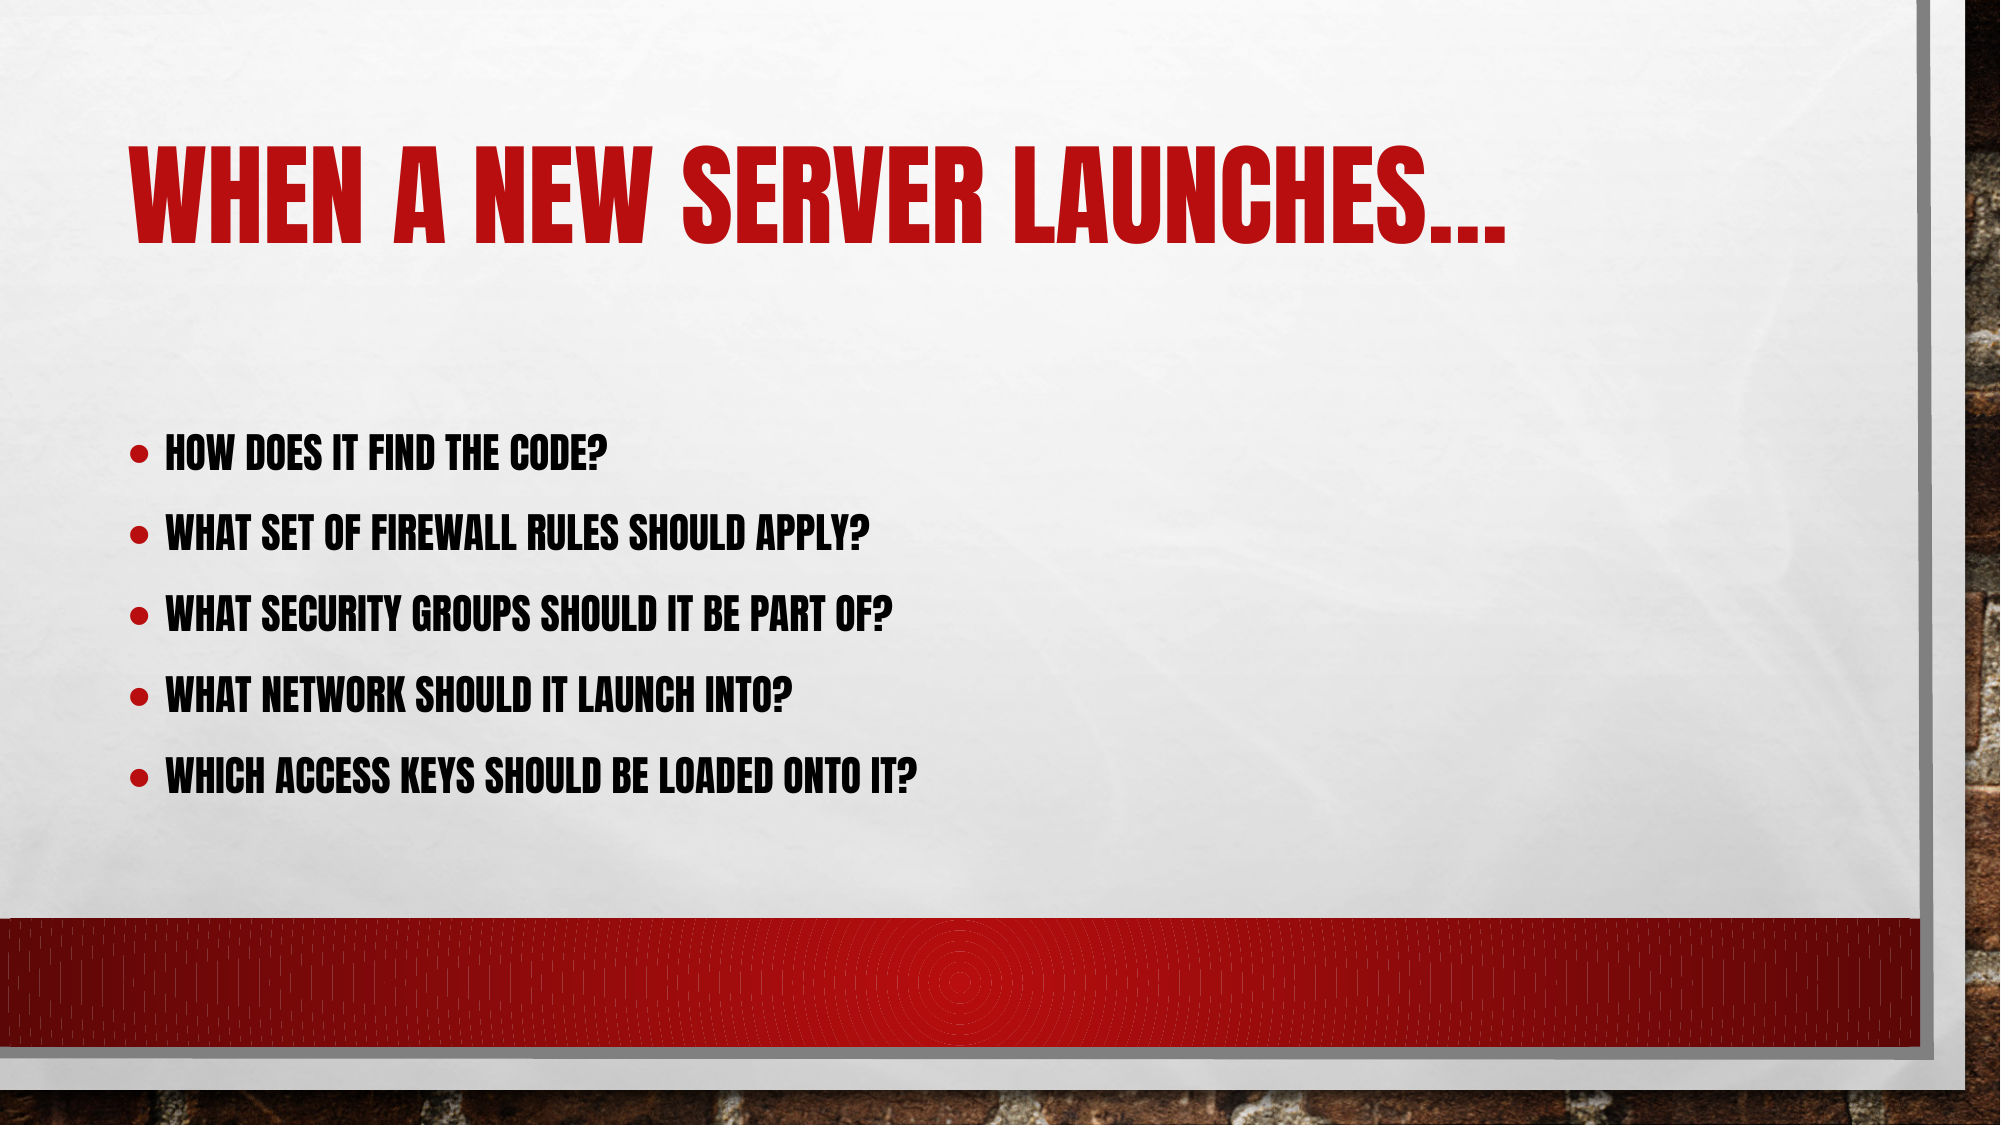

# When a new Server Launches…
How Does it find the code?
What Set of firewall rules should apply?
What security Groups Should it Be part of?
What network should it launch into?
Which access keys should be loaded onto it?